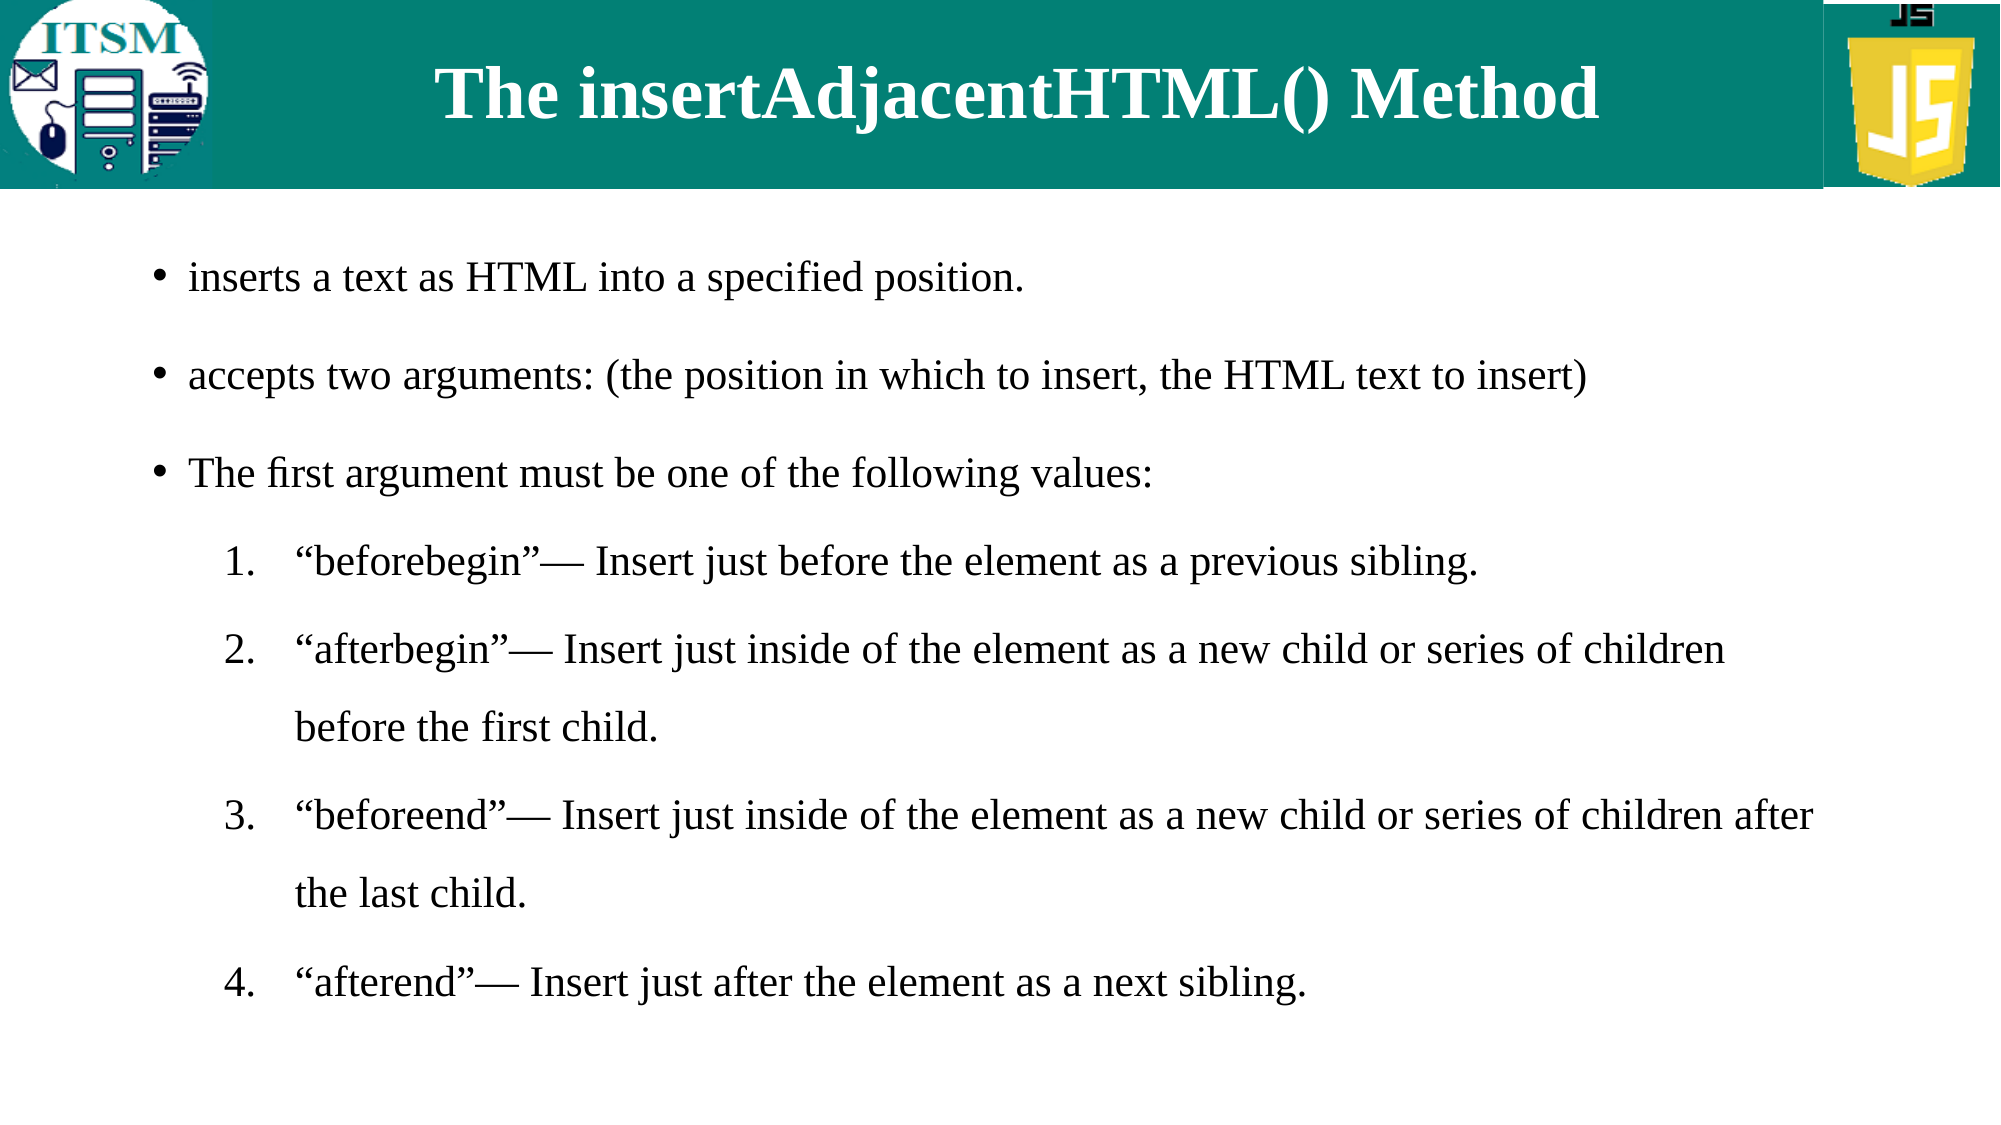

# The insertAdjacentHTML() Method
inserts a text as HTML into a specified position.
accepts two arguments: (the position in which to insert, the HTML text to insert)
The ﬁrst argument must be one of the following values:
“beforebegin”— Insert just before the element as a previous sibling.
“afterbegin”— Insert just inside of the element as a new child or series of children before the first child.
“beforeend”— Insert just inside of the element as a new child or series of children after the last child.
“afterend”— Insert just after the element as a next sibling.